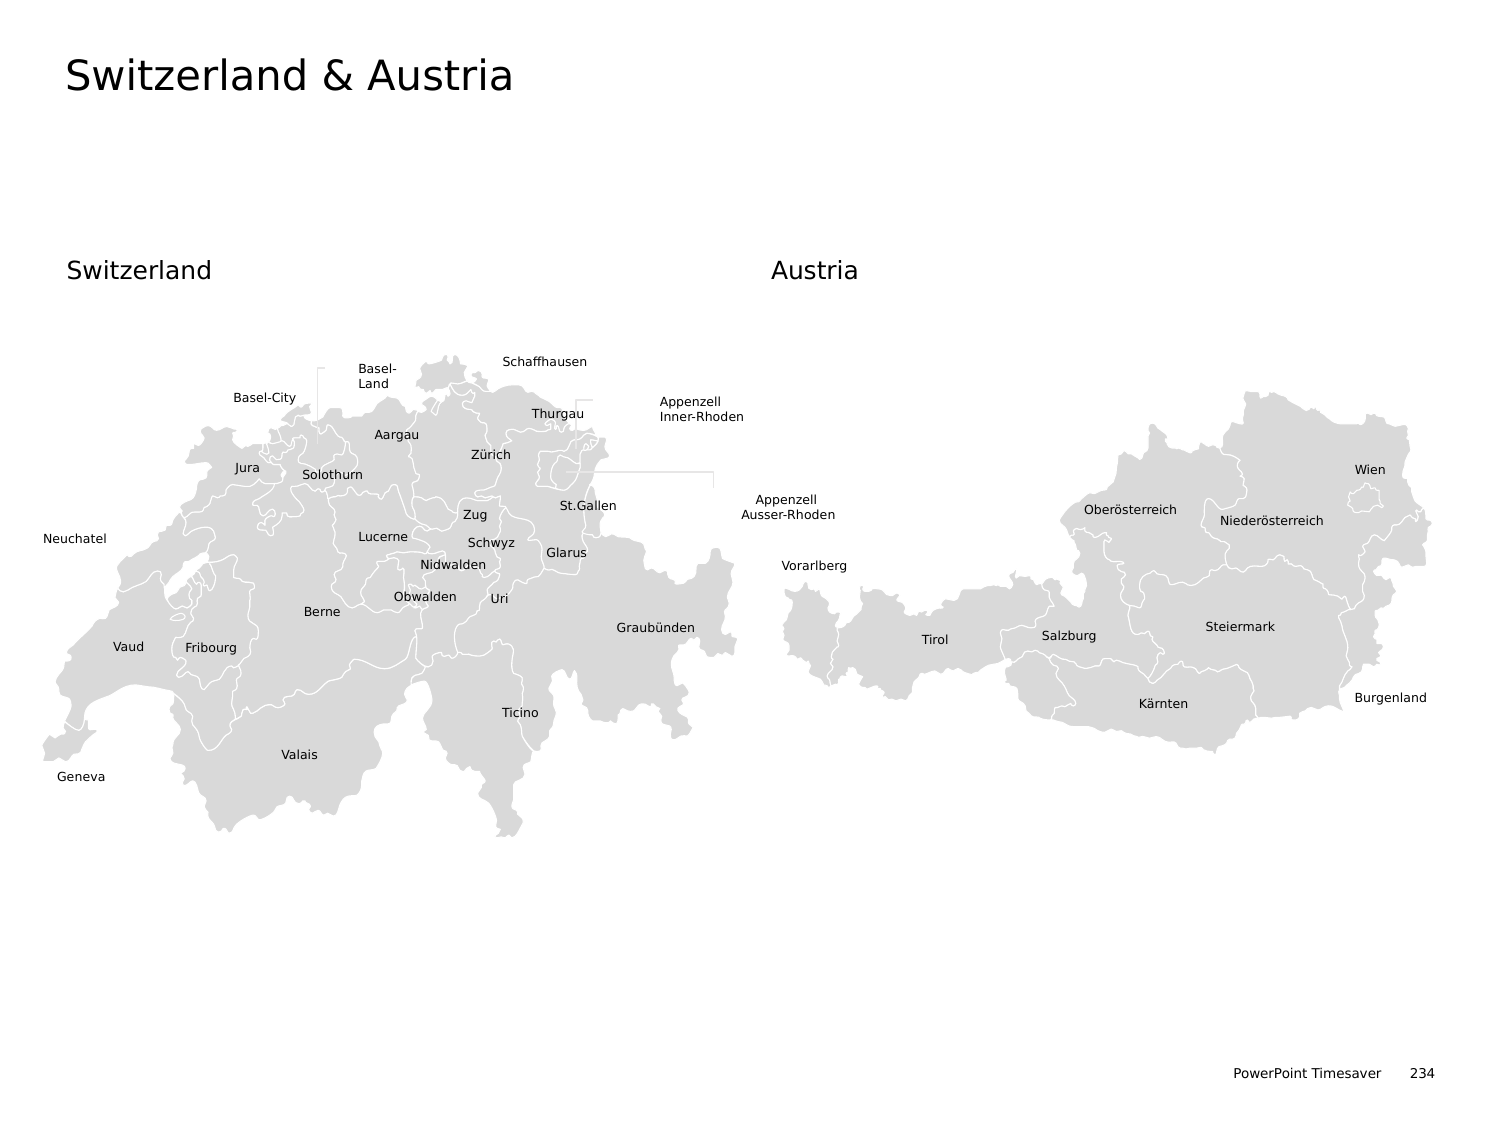

# Switzerland & Austria
Switzerland
Austria

Schaffhausen
Basel-Land
Basel-City
Appenzell
Inner-Rhoden
Thurgau
Aargau
Zürich
Jura
Solothurn
Appenzell
Ausser-Rhoden
St.Gallen
Zug
Lucerne
Neuchatel
Schwyz
Glarus
Nidwalden
Obwalden
Uri
Berne
Graubünden
Vaud
Fribourg
Ticino
Valais
Geneva

Wien
Oberösterreich
Niederösterreich
Vorarlberg
Steiermark
Salzburg
Tirol
Burgenland
Kärnten